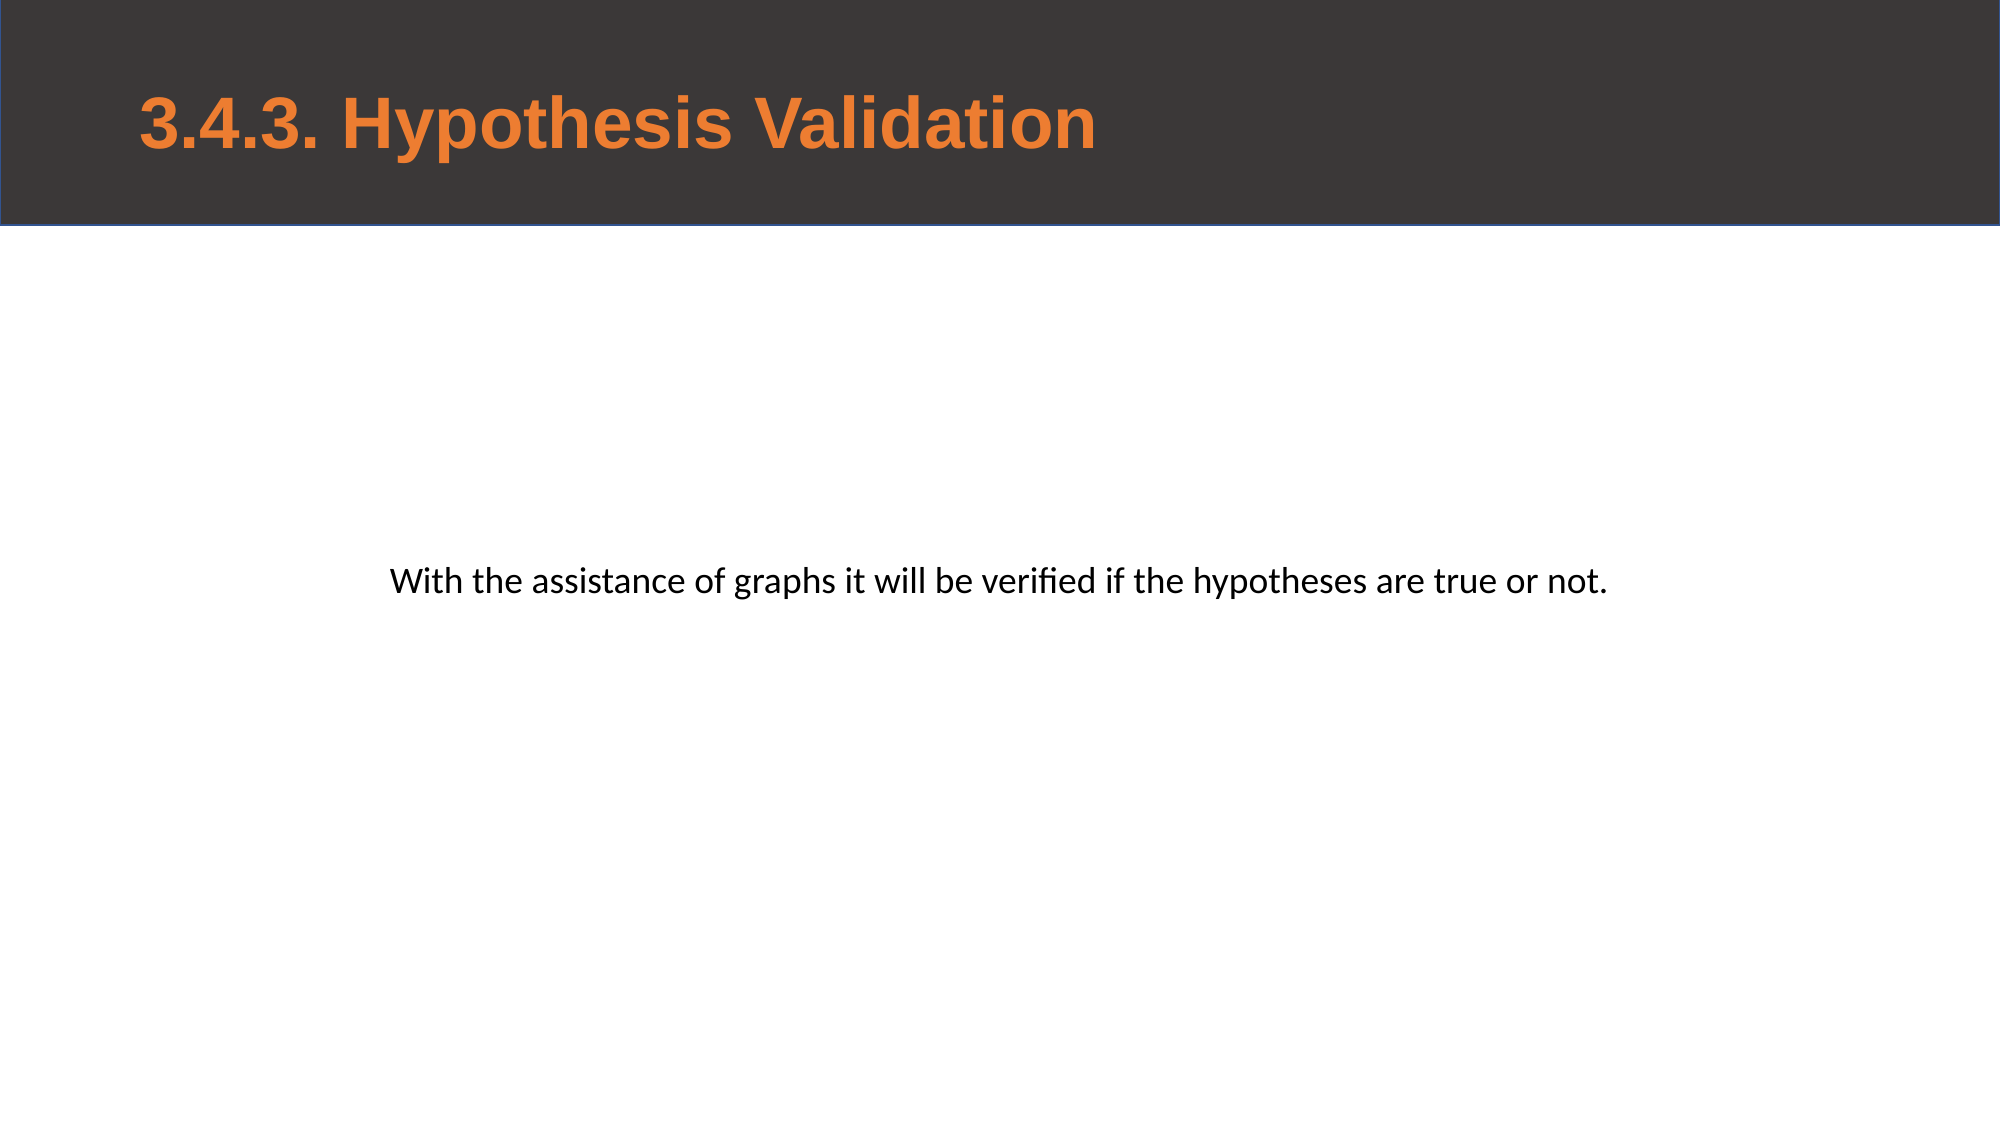

3.4.3. Hypothesis Validation
With the assistance of graphs it will be verified if the hypotheses are true or not.